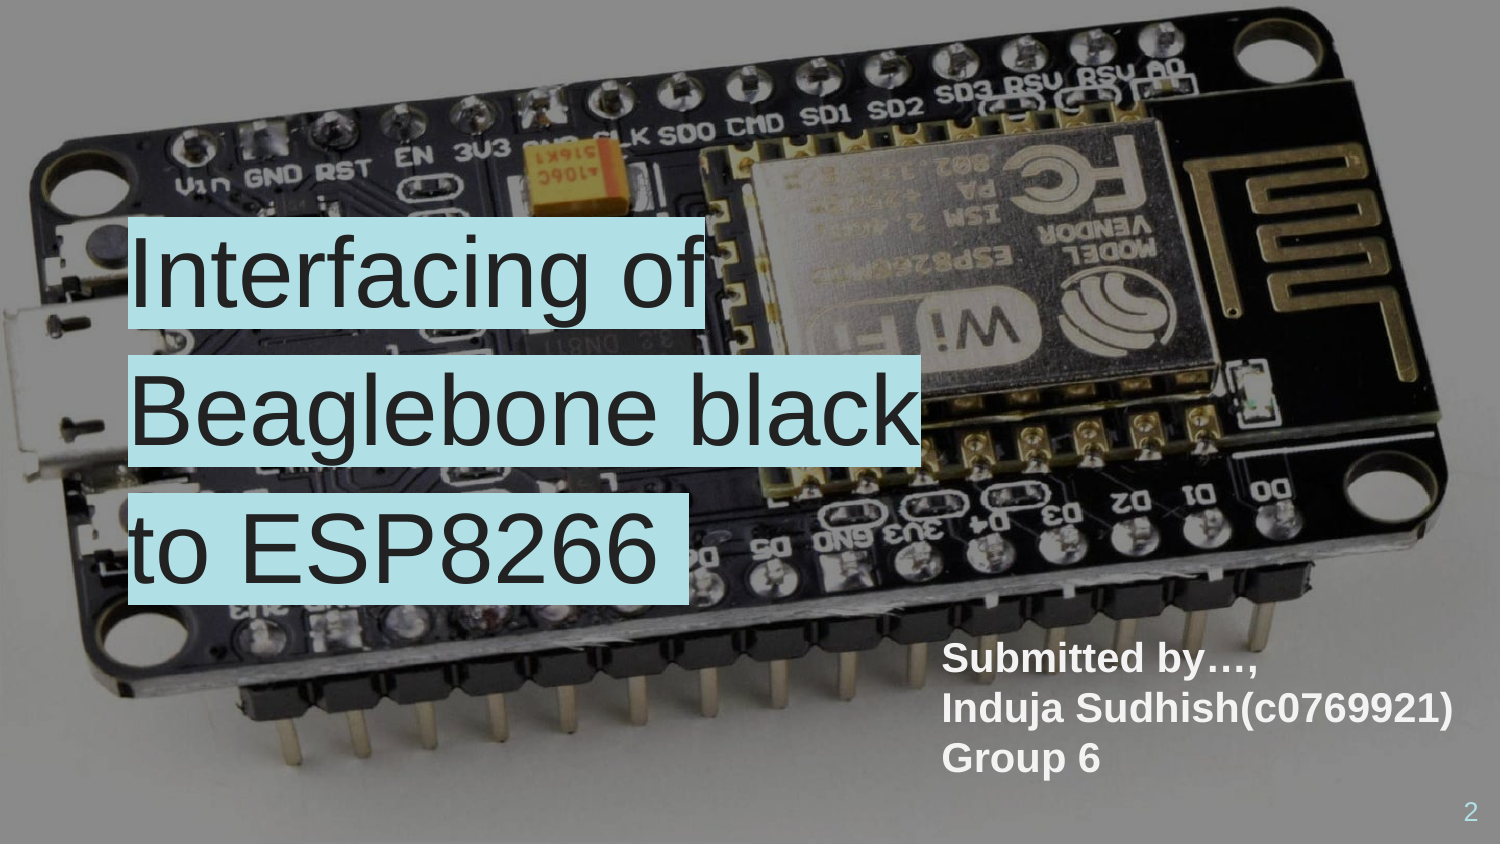

# Interfacing of Beaglebone black to ESP8266
Submitted by…,
Induja Sudhish(c0769921)
Group 6
2